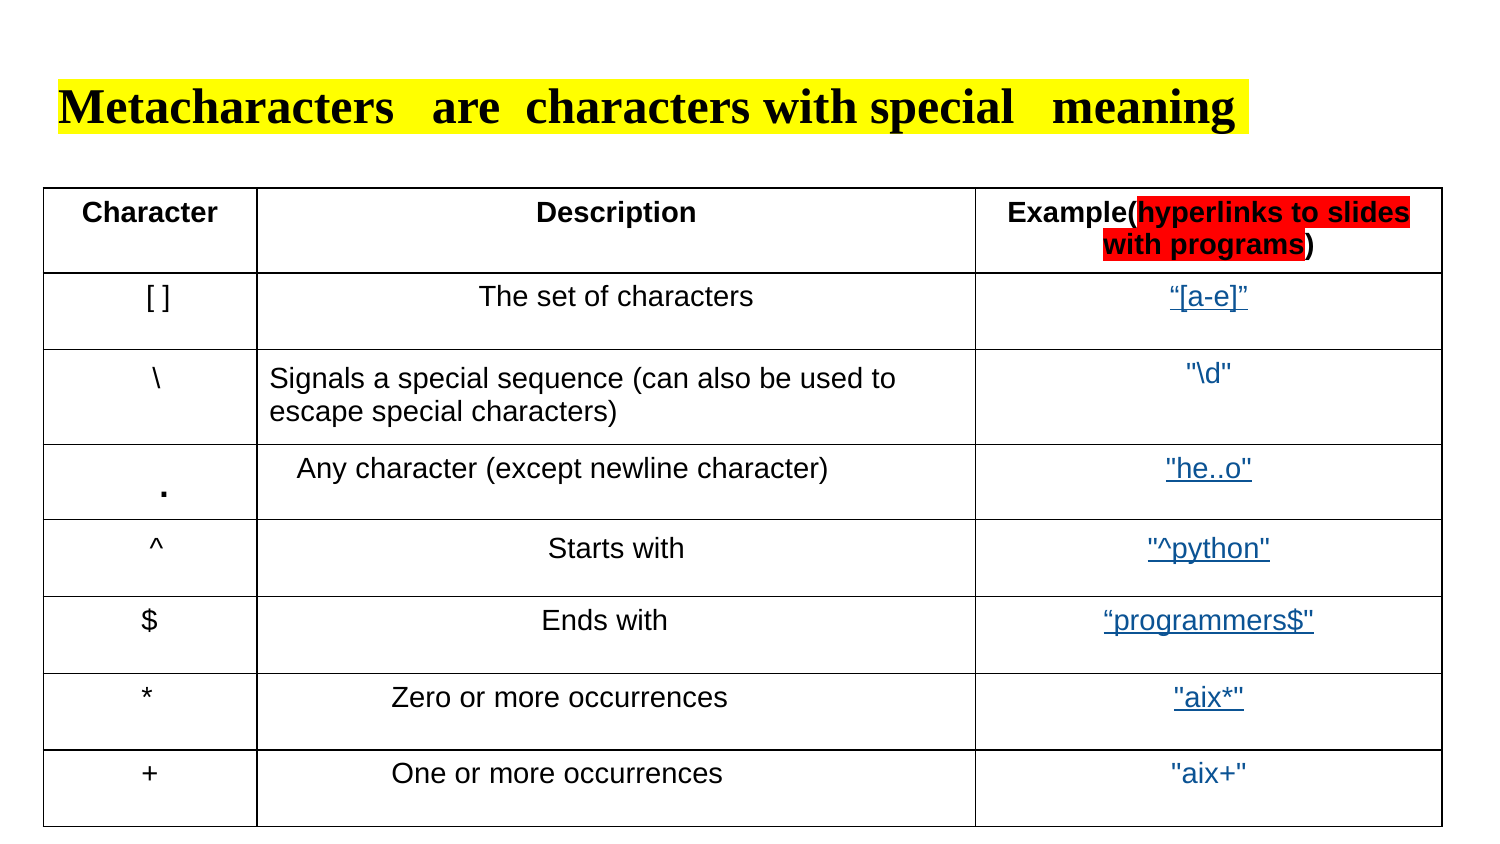

Metacharacters   are  characters with special   meaning

| Character | Description | Example(hyperlinks to slides with programs) |
| --- | --- | --- |
| [ ] | The set of characters | “[a-e]” |
| \ | Signals a special sequence (can also be used to escape special characters) | "\d" |
| . | Any character (except newline character) | "he..o" |
| ^ | Starts with | "^python" |
| $ | Ends with | “programmers$" |
| \* | Zero or more occurrences | "aix\*" |
| + | One or more occurrences | "aix+" |